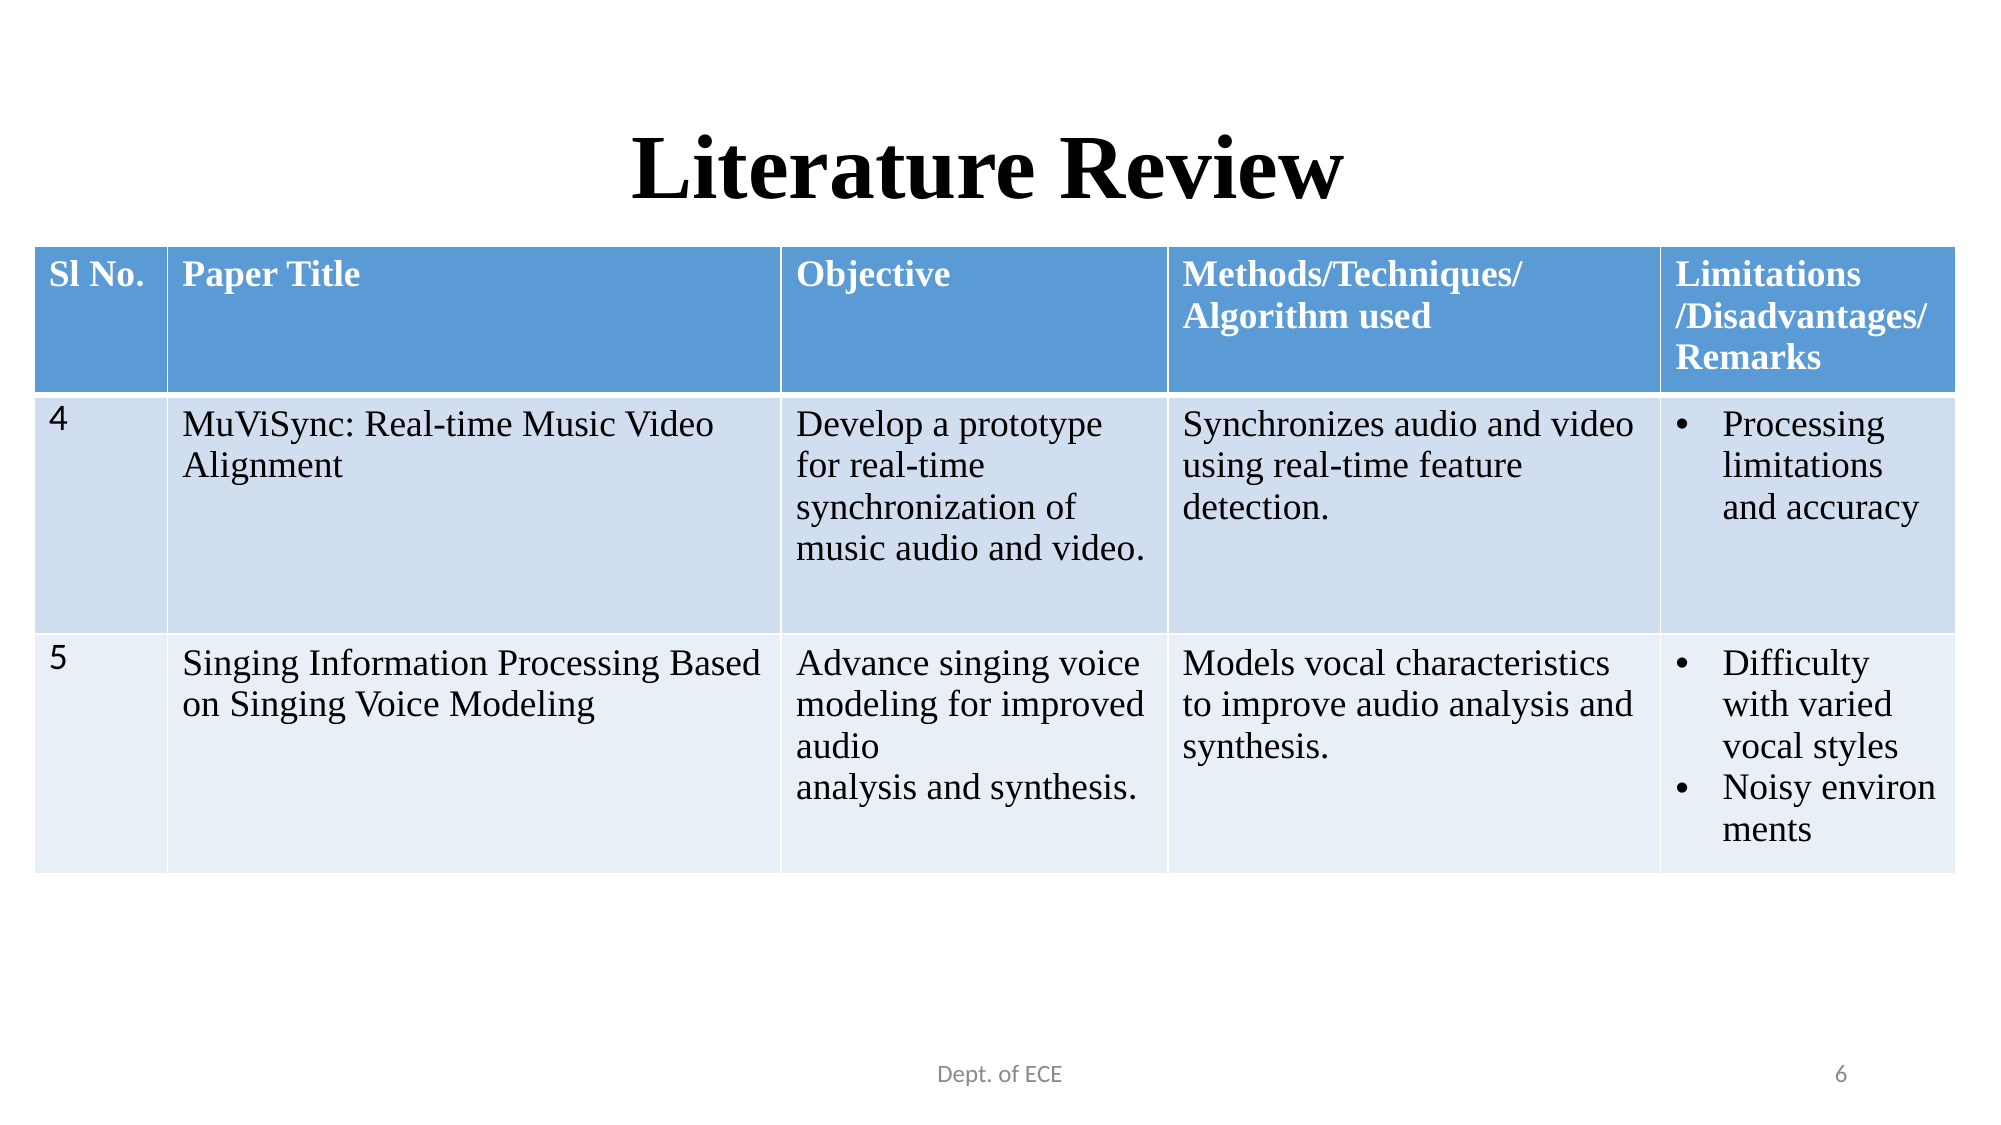

# Literature Review
| Sl No. | Paper Title | Objective | Methods/Techniques/Algorithm used | Limitations /Disadvantages/Remarks |
| --- | --- | --- | --- | --- |
| 4 | MuViSync: Real-time Music Video Alignment | Develop a prototype for real-time synchronization of music audio and video. | Synchronizes audio and video using real-time feature detection. | Processing limitations and accuracy |
| 5 | Singing Information Processing Based on Singing Voice Modeling | Advance singing voice modeling for improved audio analysis and synthesis. | Models vocal characteristics to improve audio analysis and synthesis. | Difficulty with varied vocal styles Noisy environments |
Dept. of ECE
6